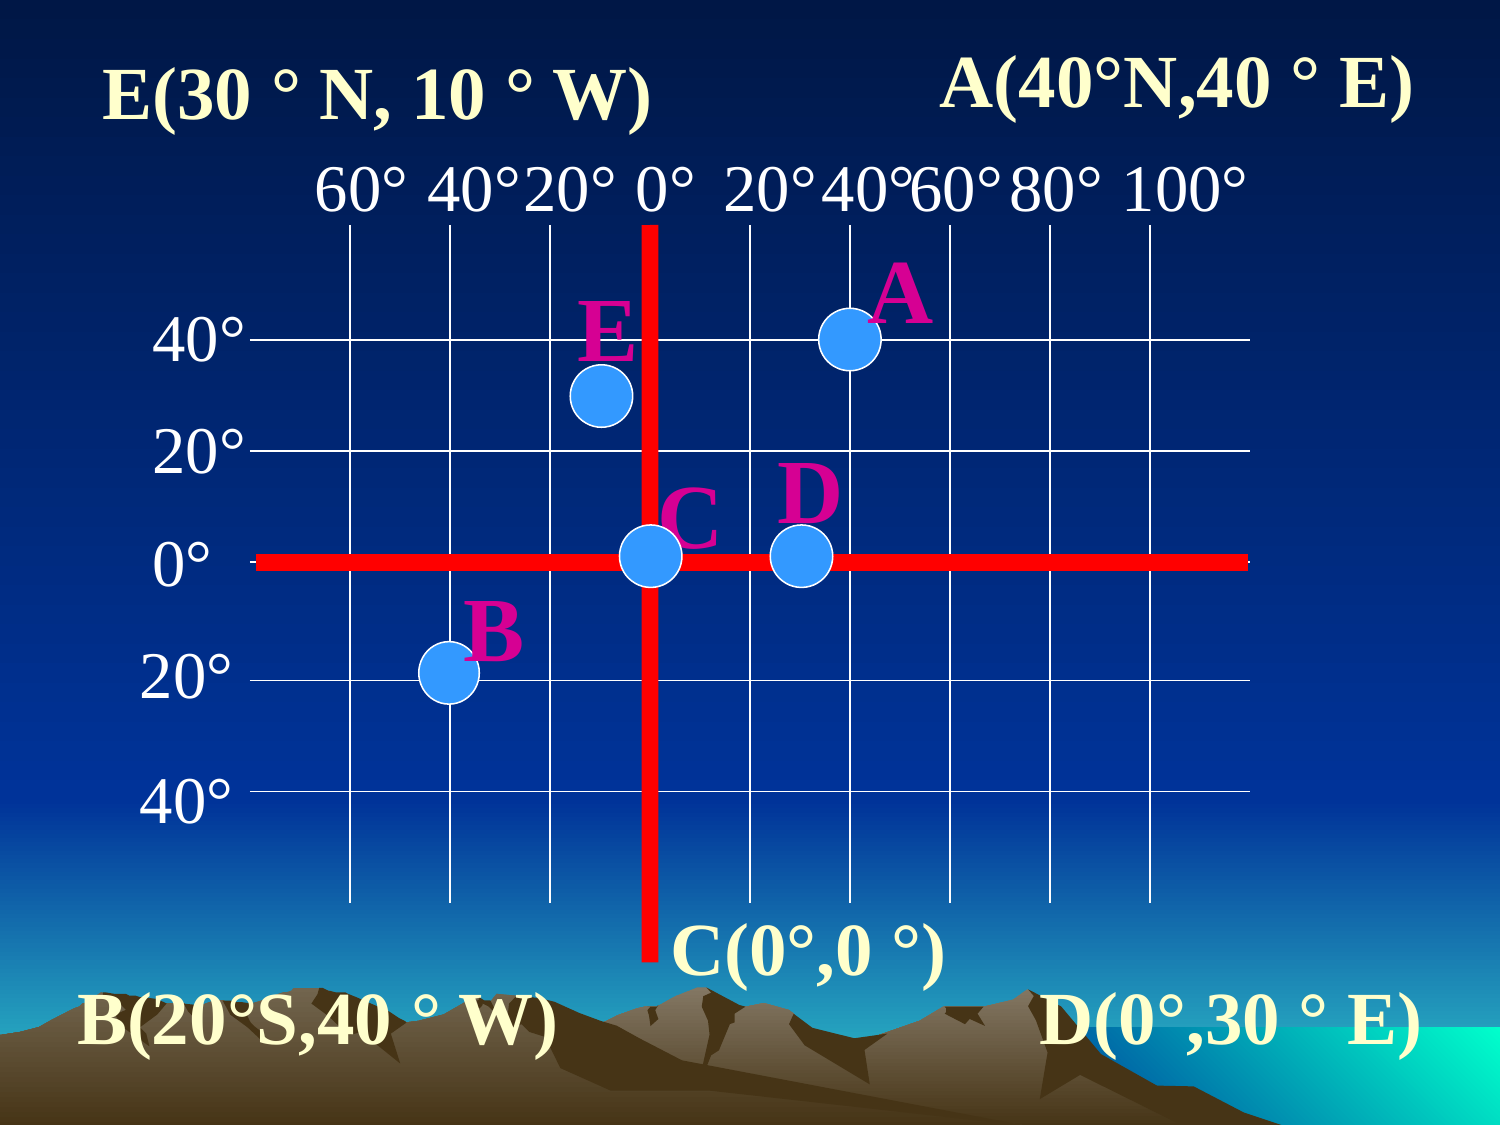

A(40°N,40 ° E)
E(30 ° N, 10 ° W)
60°
40°
20°
0°
20°
40°
60°
80°
100°
|  |  |  |  |  |  |  |  |  |  |
| --- | --- | --- | --- | --- | --- | --- | --- | --- | --- |
|  |  |  |  |  |  |  |  |  |  |
|  |  |  |  |  |  |  |  |  |  |
|  |  |  |  |  |  |  |  |  |  |
|  |  |  |  |  |  |  |  |  |  |
|  |  |  |  |  |  |  |  |  |  |

A

E

40°
20°
D

C

0°

B

20°
40°
C(0°,0 °)
B(20°S,40 ° W)
D(0°,30 ° E)